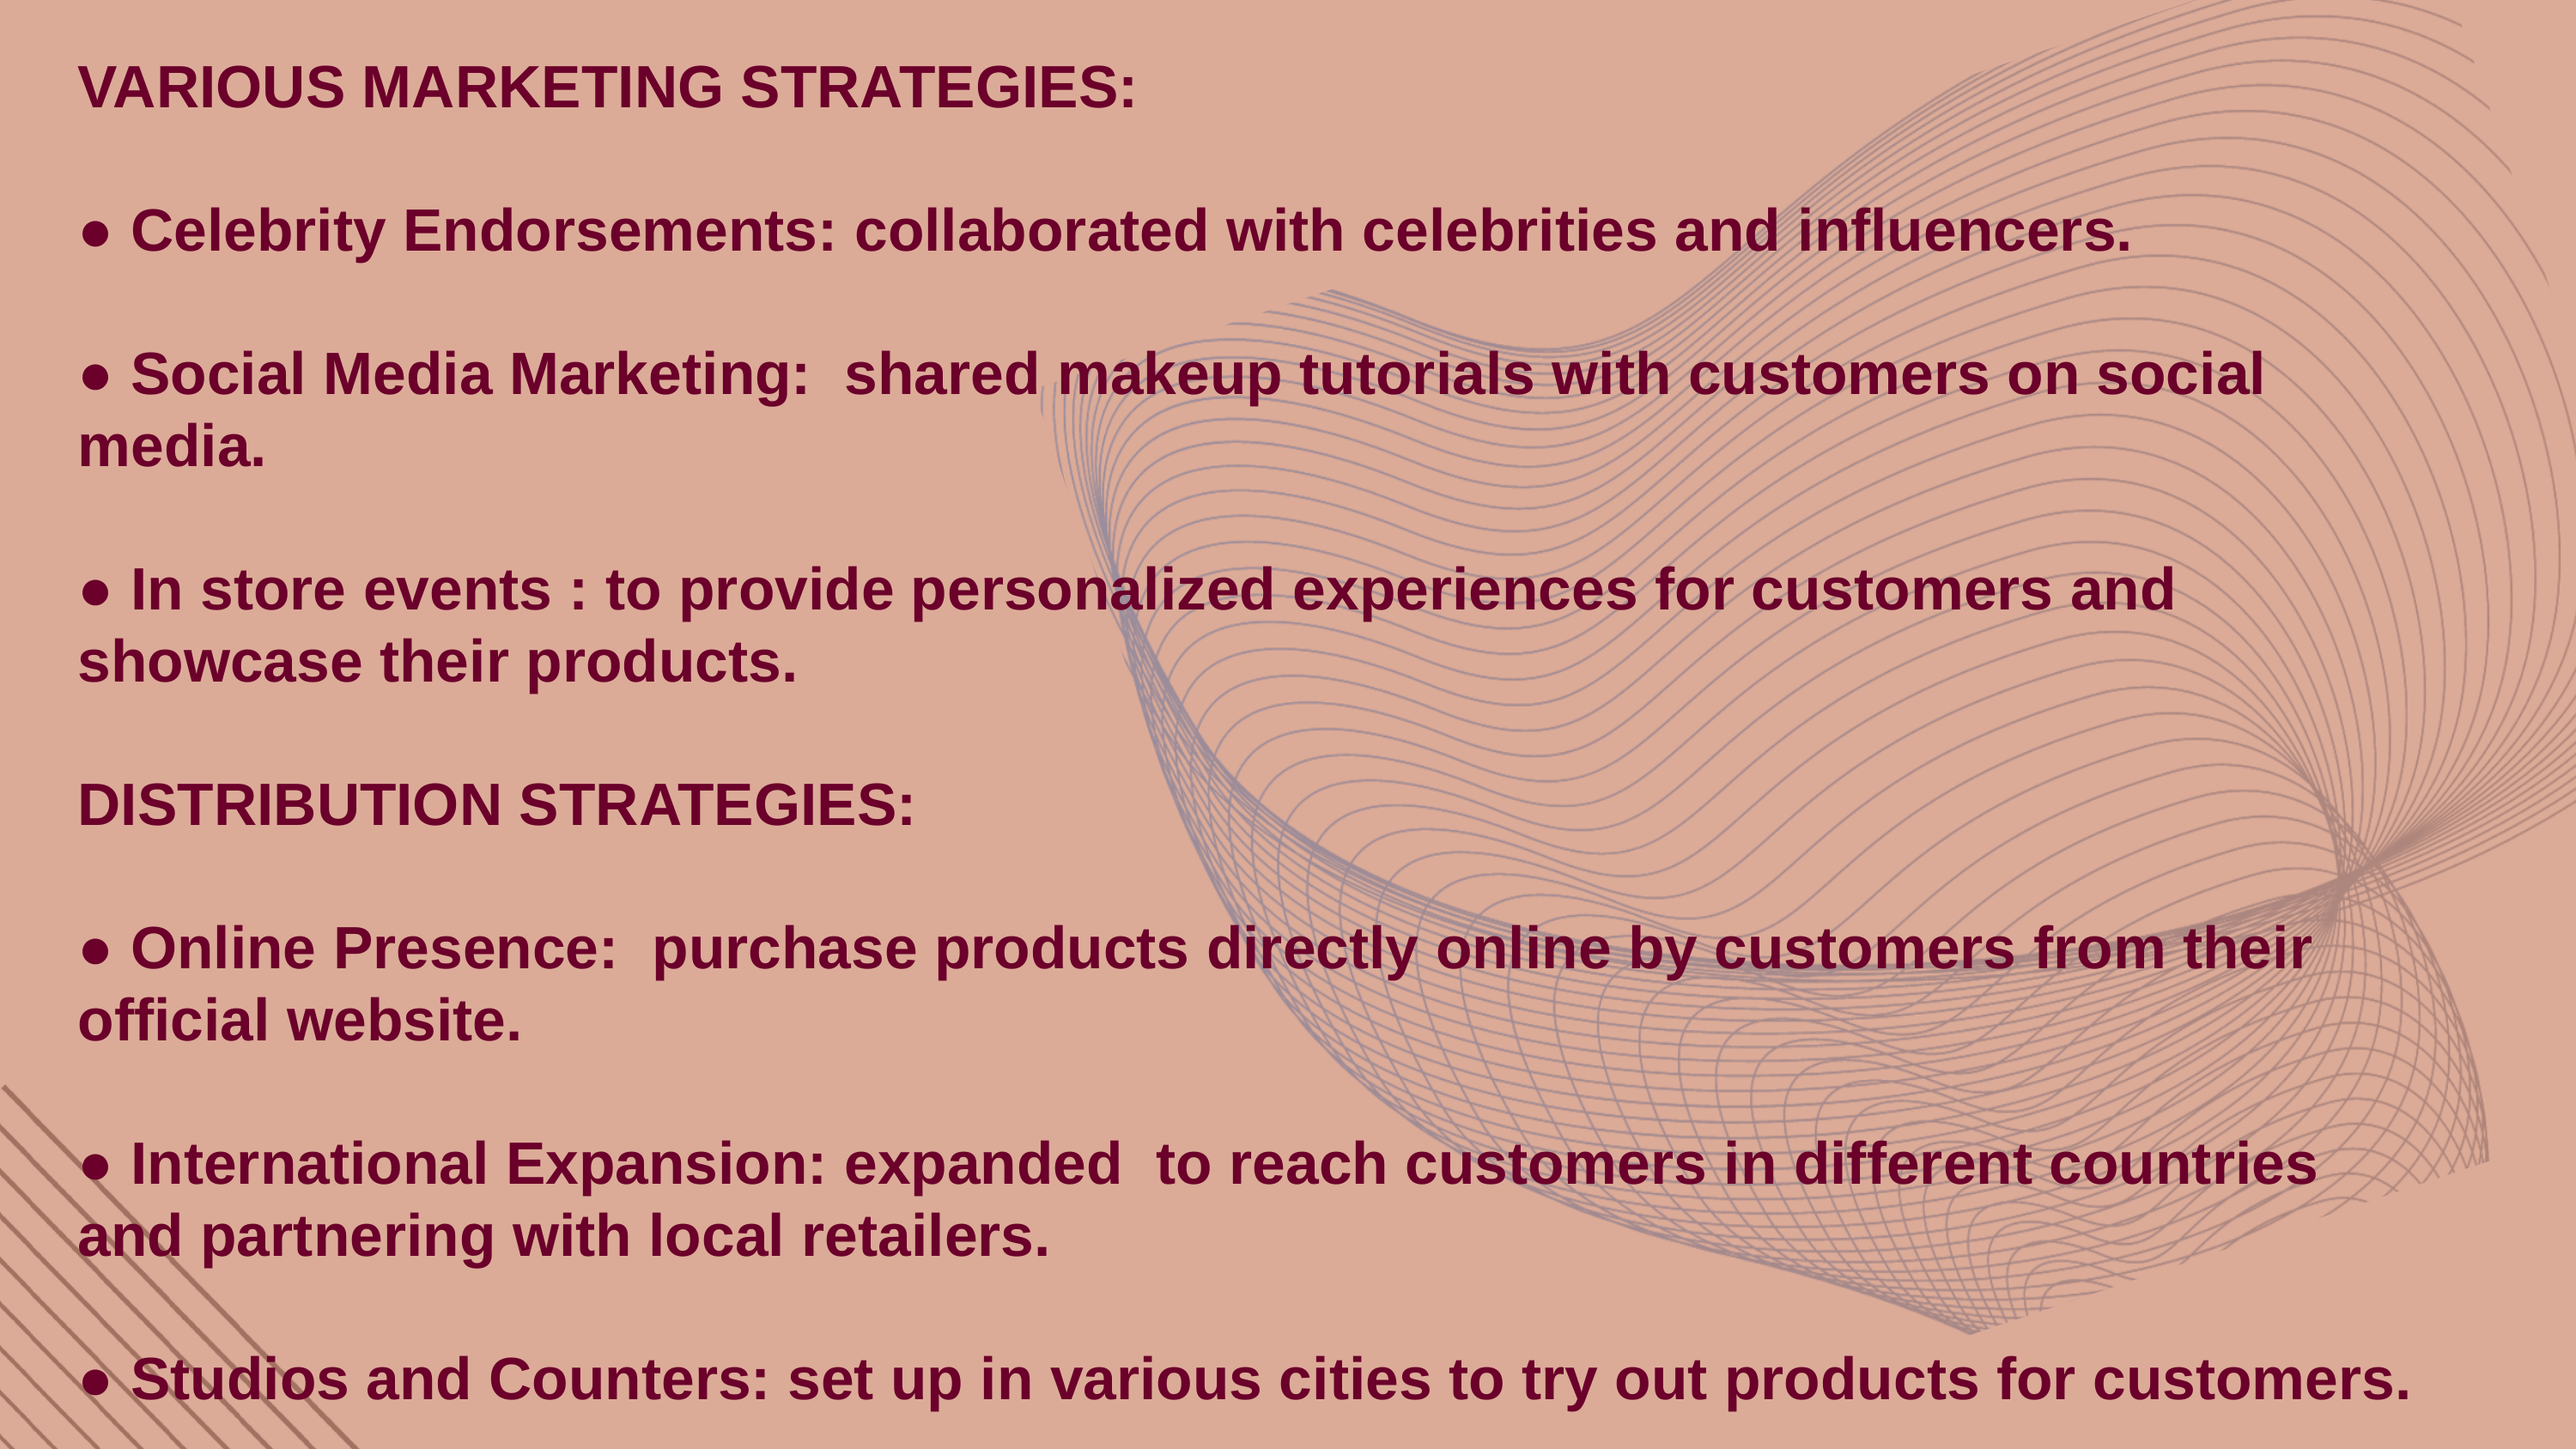

VARIOUS MARKETING STRATEGIES:

● Celebrity Endorsements: collaborated with celebrities and influencers.

● Social Media Marketing:  shared makeup tutorials with customers on social media.

● In store events : to provide personalized experiences for customers and showcase their products.

DISTRIBUTION STRATEGIES:

● Online Presence:  purchase products directly online by customers from their official website.

● International Expansion: expanded  to reach customers in different countries and partnering with local retailers.

● Studios and Counters: set up in various cities to try out products for customers.